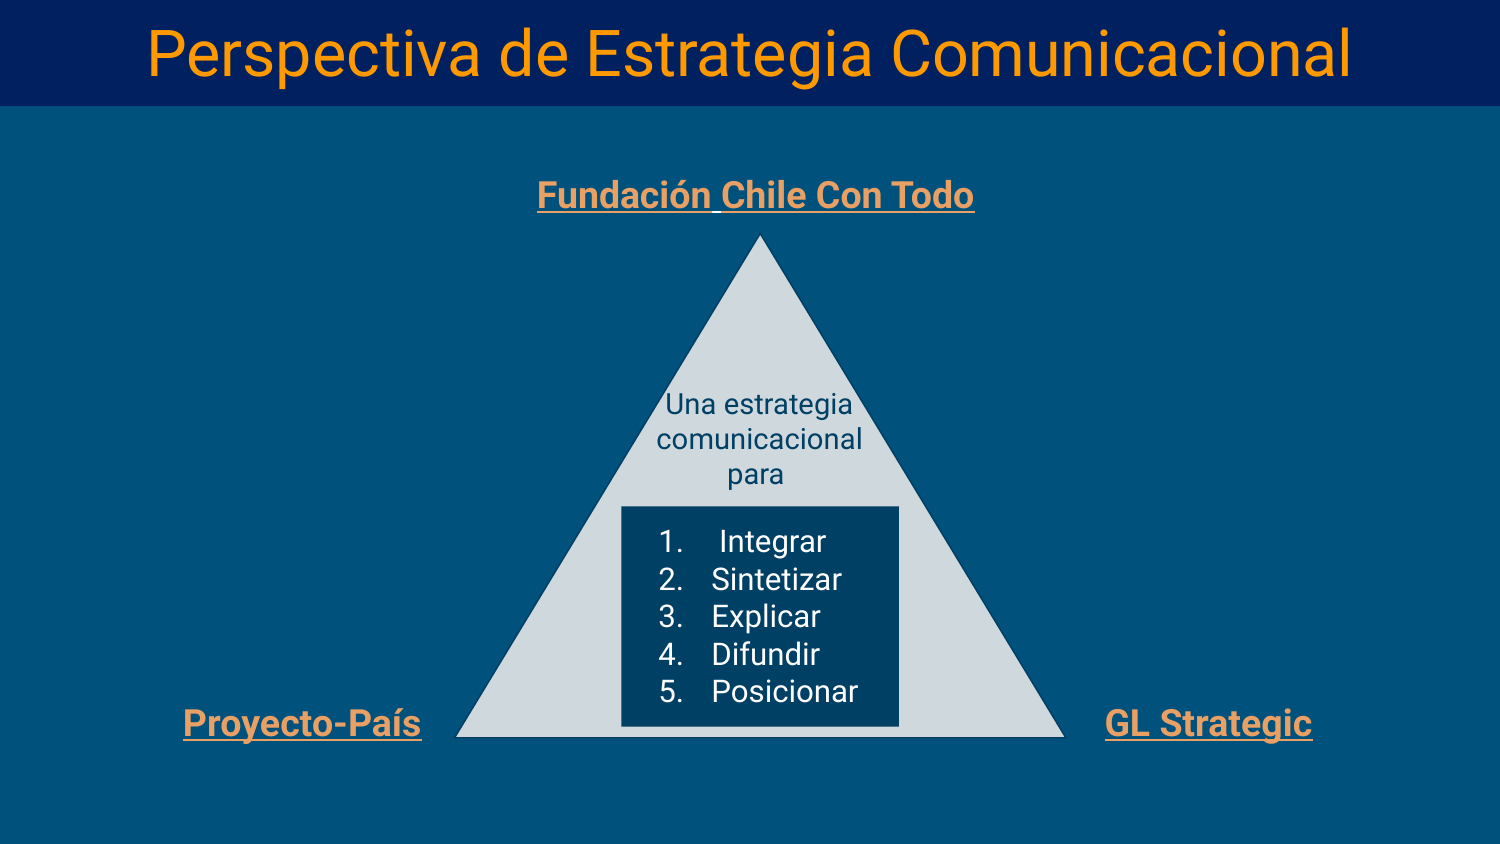

Perspectiva de Estrategia Comunicacional
Fundación Chile Con Todo

Una estrategia
comunicacional
para

 Integrar
Sintetizar
Explicar
Difundir
Posicionar
 Proyecto-País
GL Strategic